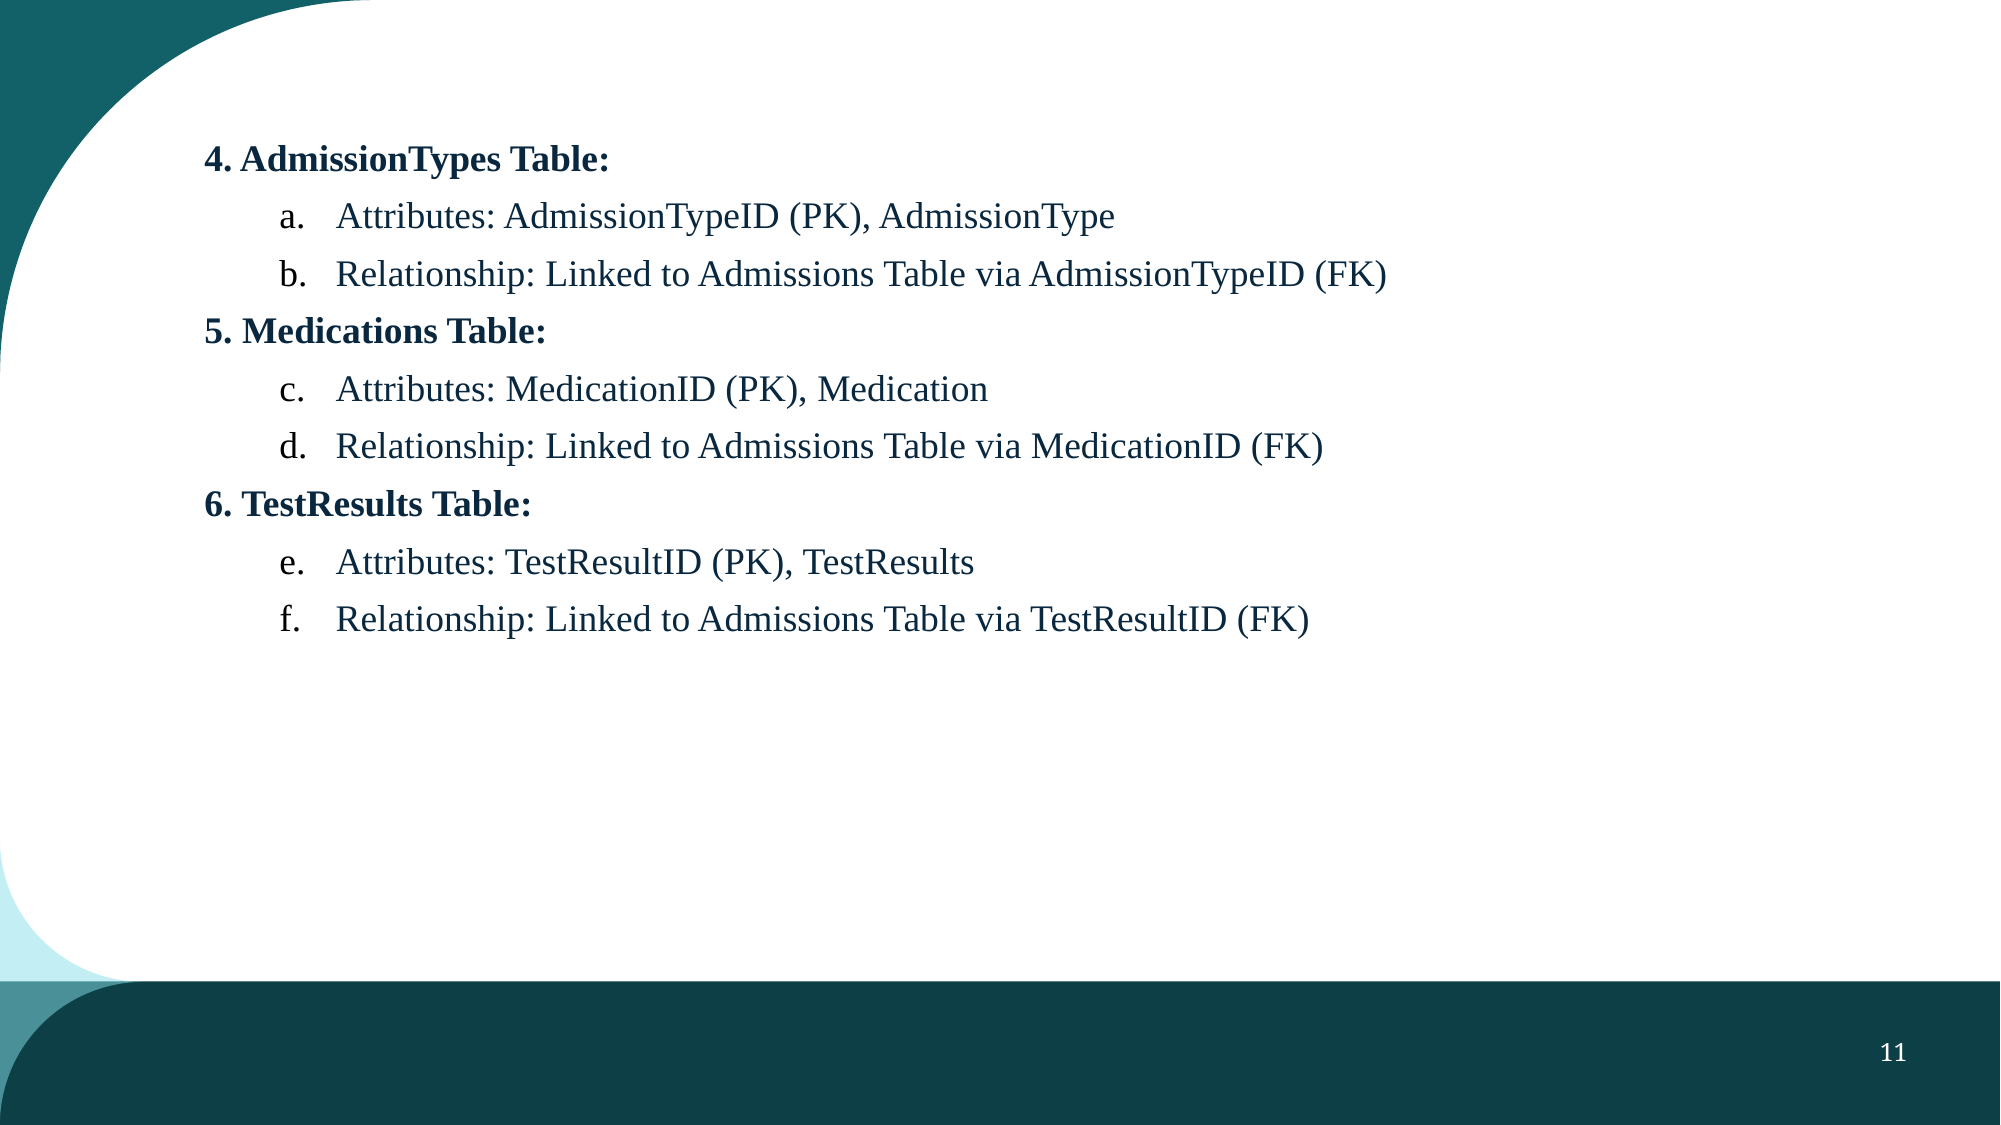

4. AdmissionTypes Table:
Attributes: AdmissionTypeID (PK), AdmissionType
Relationship: Linked to Admissions Table via AdmissionTypeID (FK)
5. Medications Table:
Attributes: MedicationID (PK), Medication
Relationship: Linked to Admissions Table via MedicationID (FK)
6. TestResults Table:
Attributes: TestResultID (PK), TestResults
Relationship: Linked to Admissions Table via TestResultID (FK)

11